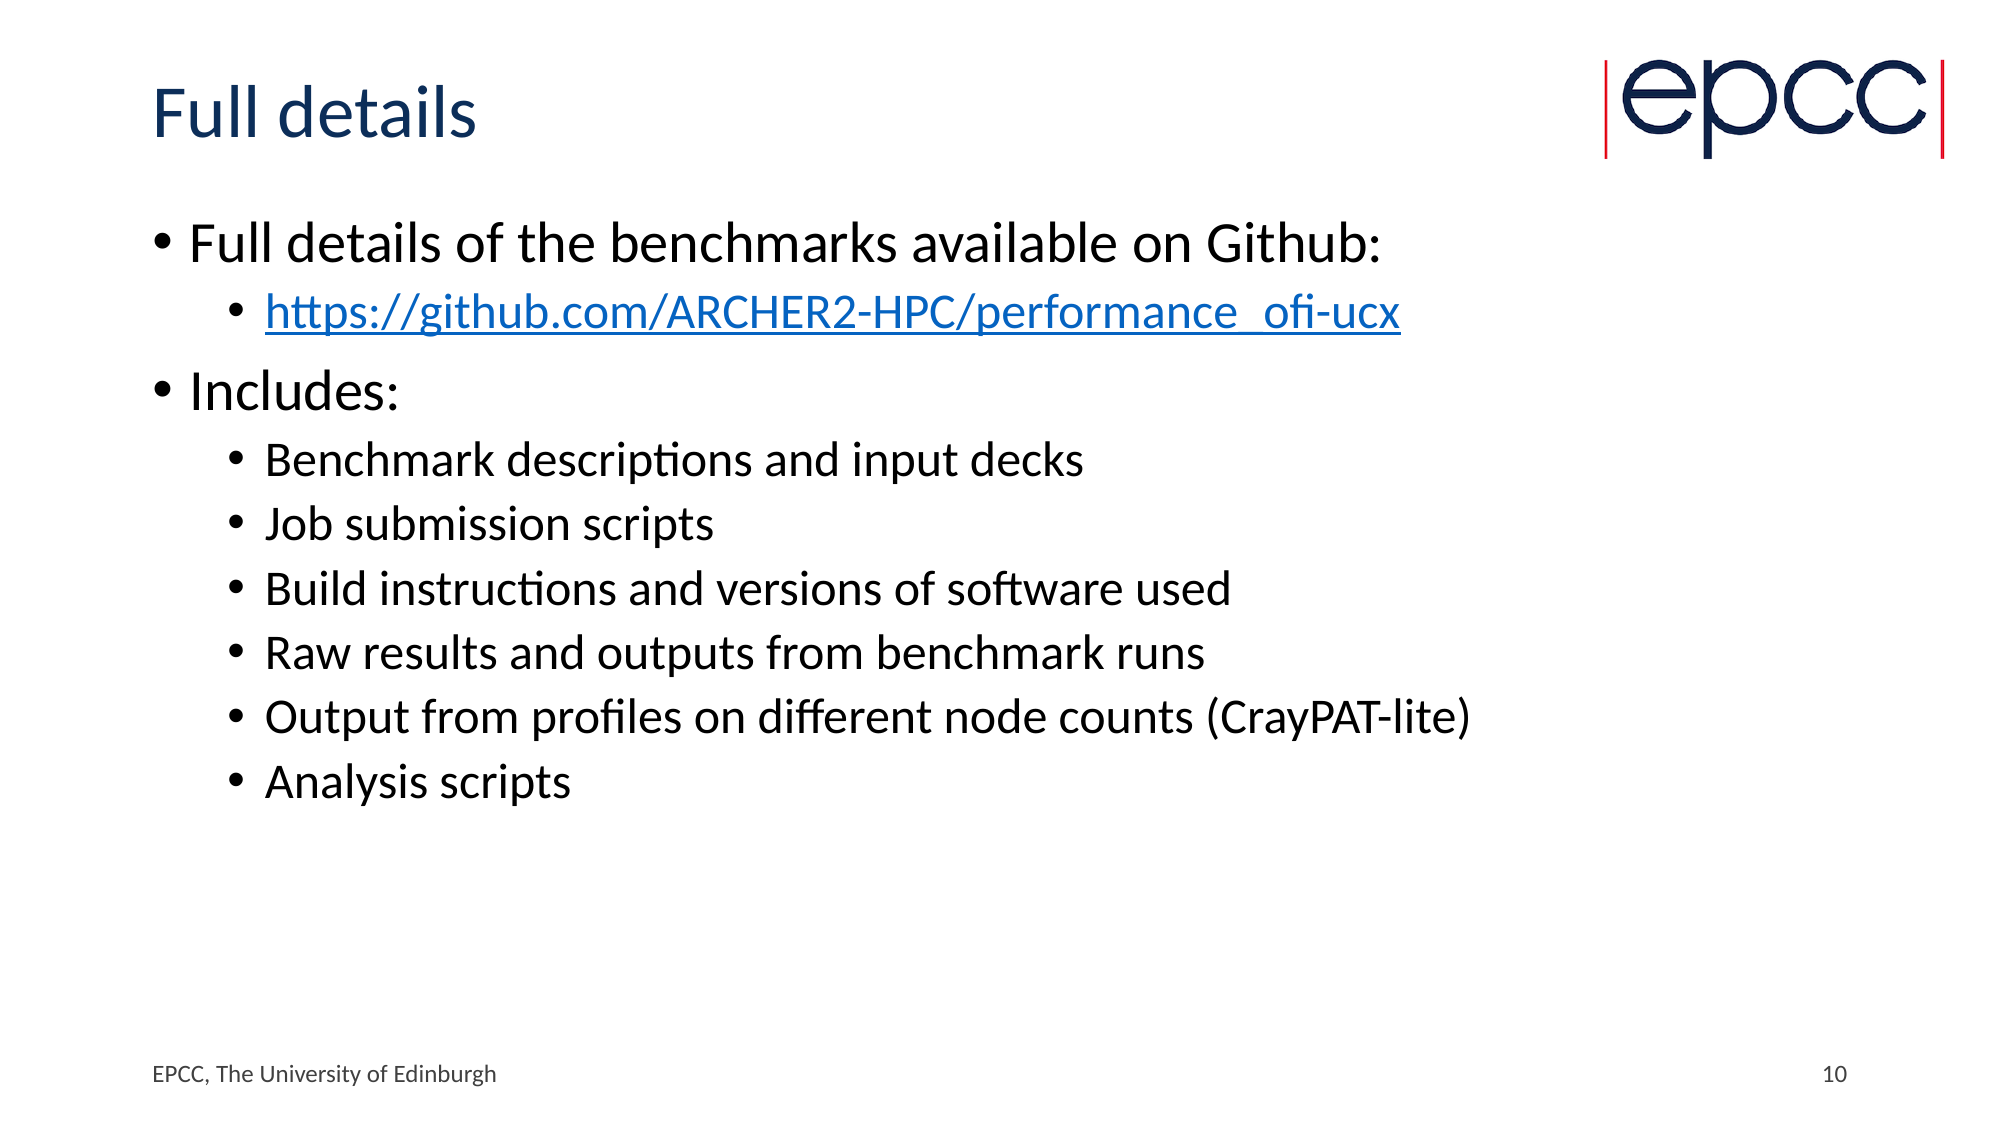

# Full details
Full details of the benchmarks available on Github:
https://github.com/ARCHER2-HPC/performance_ofi-ucx
Includes:
Benchmark descriptions and input decks
Job submission scripts
Build instructions and versions of software used
Raw results and outputs from benchmark runs
Output from profiles on different node counts (CrayPAT-lite)
Analysis scripts
EPCC, The University of Edinburgh
10